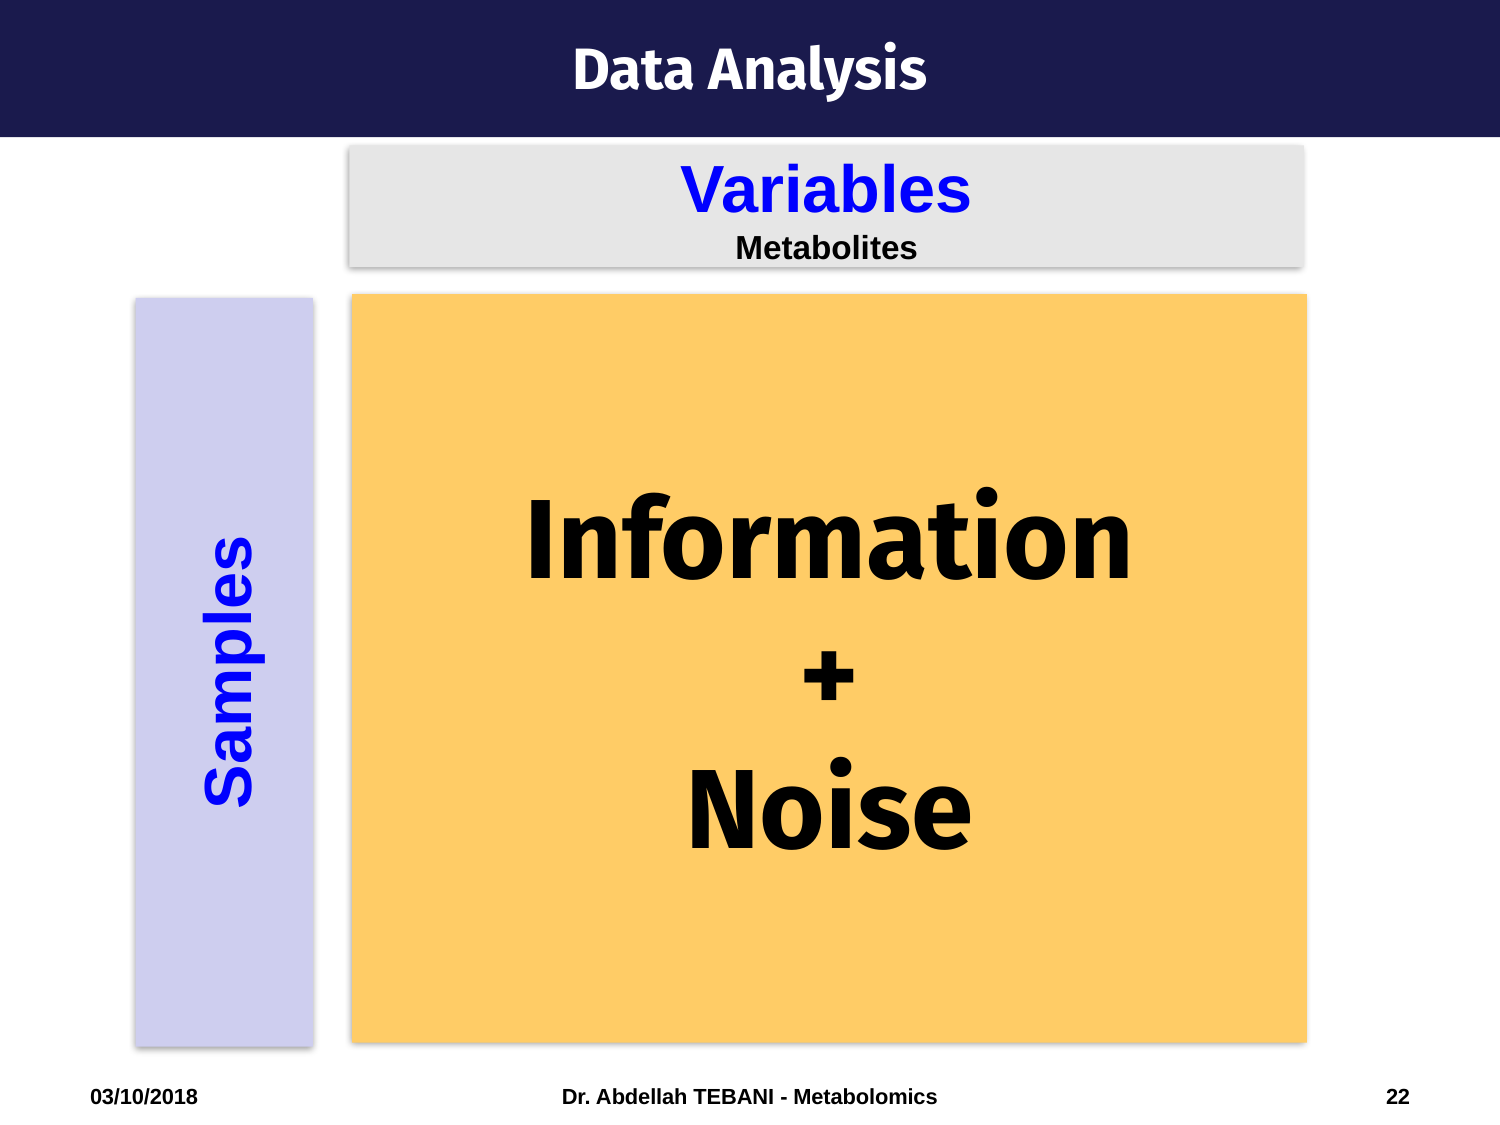

Data Analysis
Variables
Metabolites
Information
+
Noise
Samples
03/10/2018
Dr. Abdellah TEBANI - Metabolomics
22